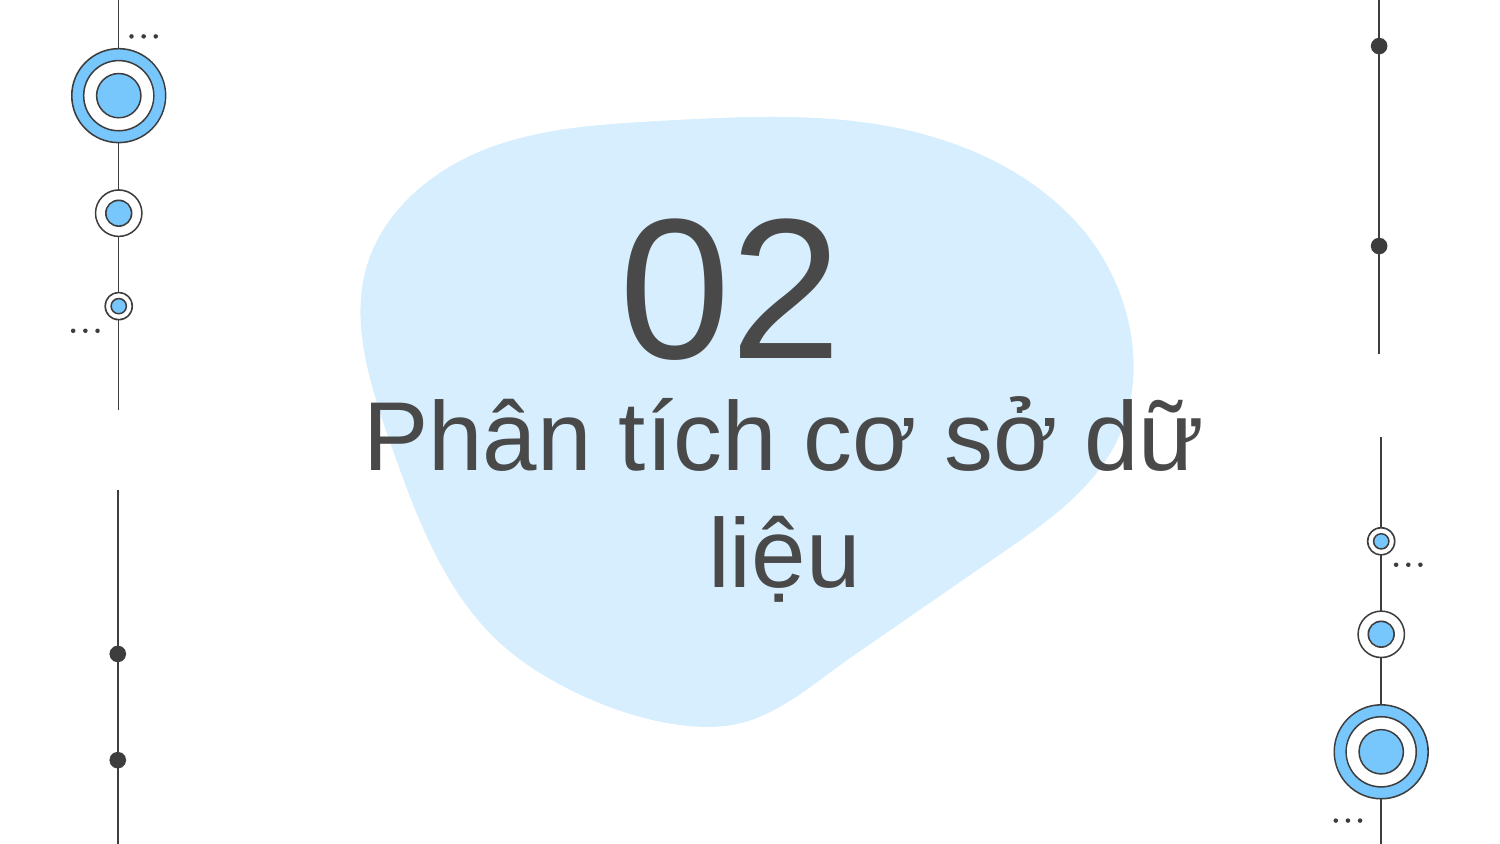

02
# Phân tích cơ sở dữ liệu